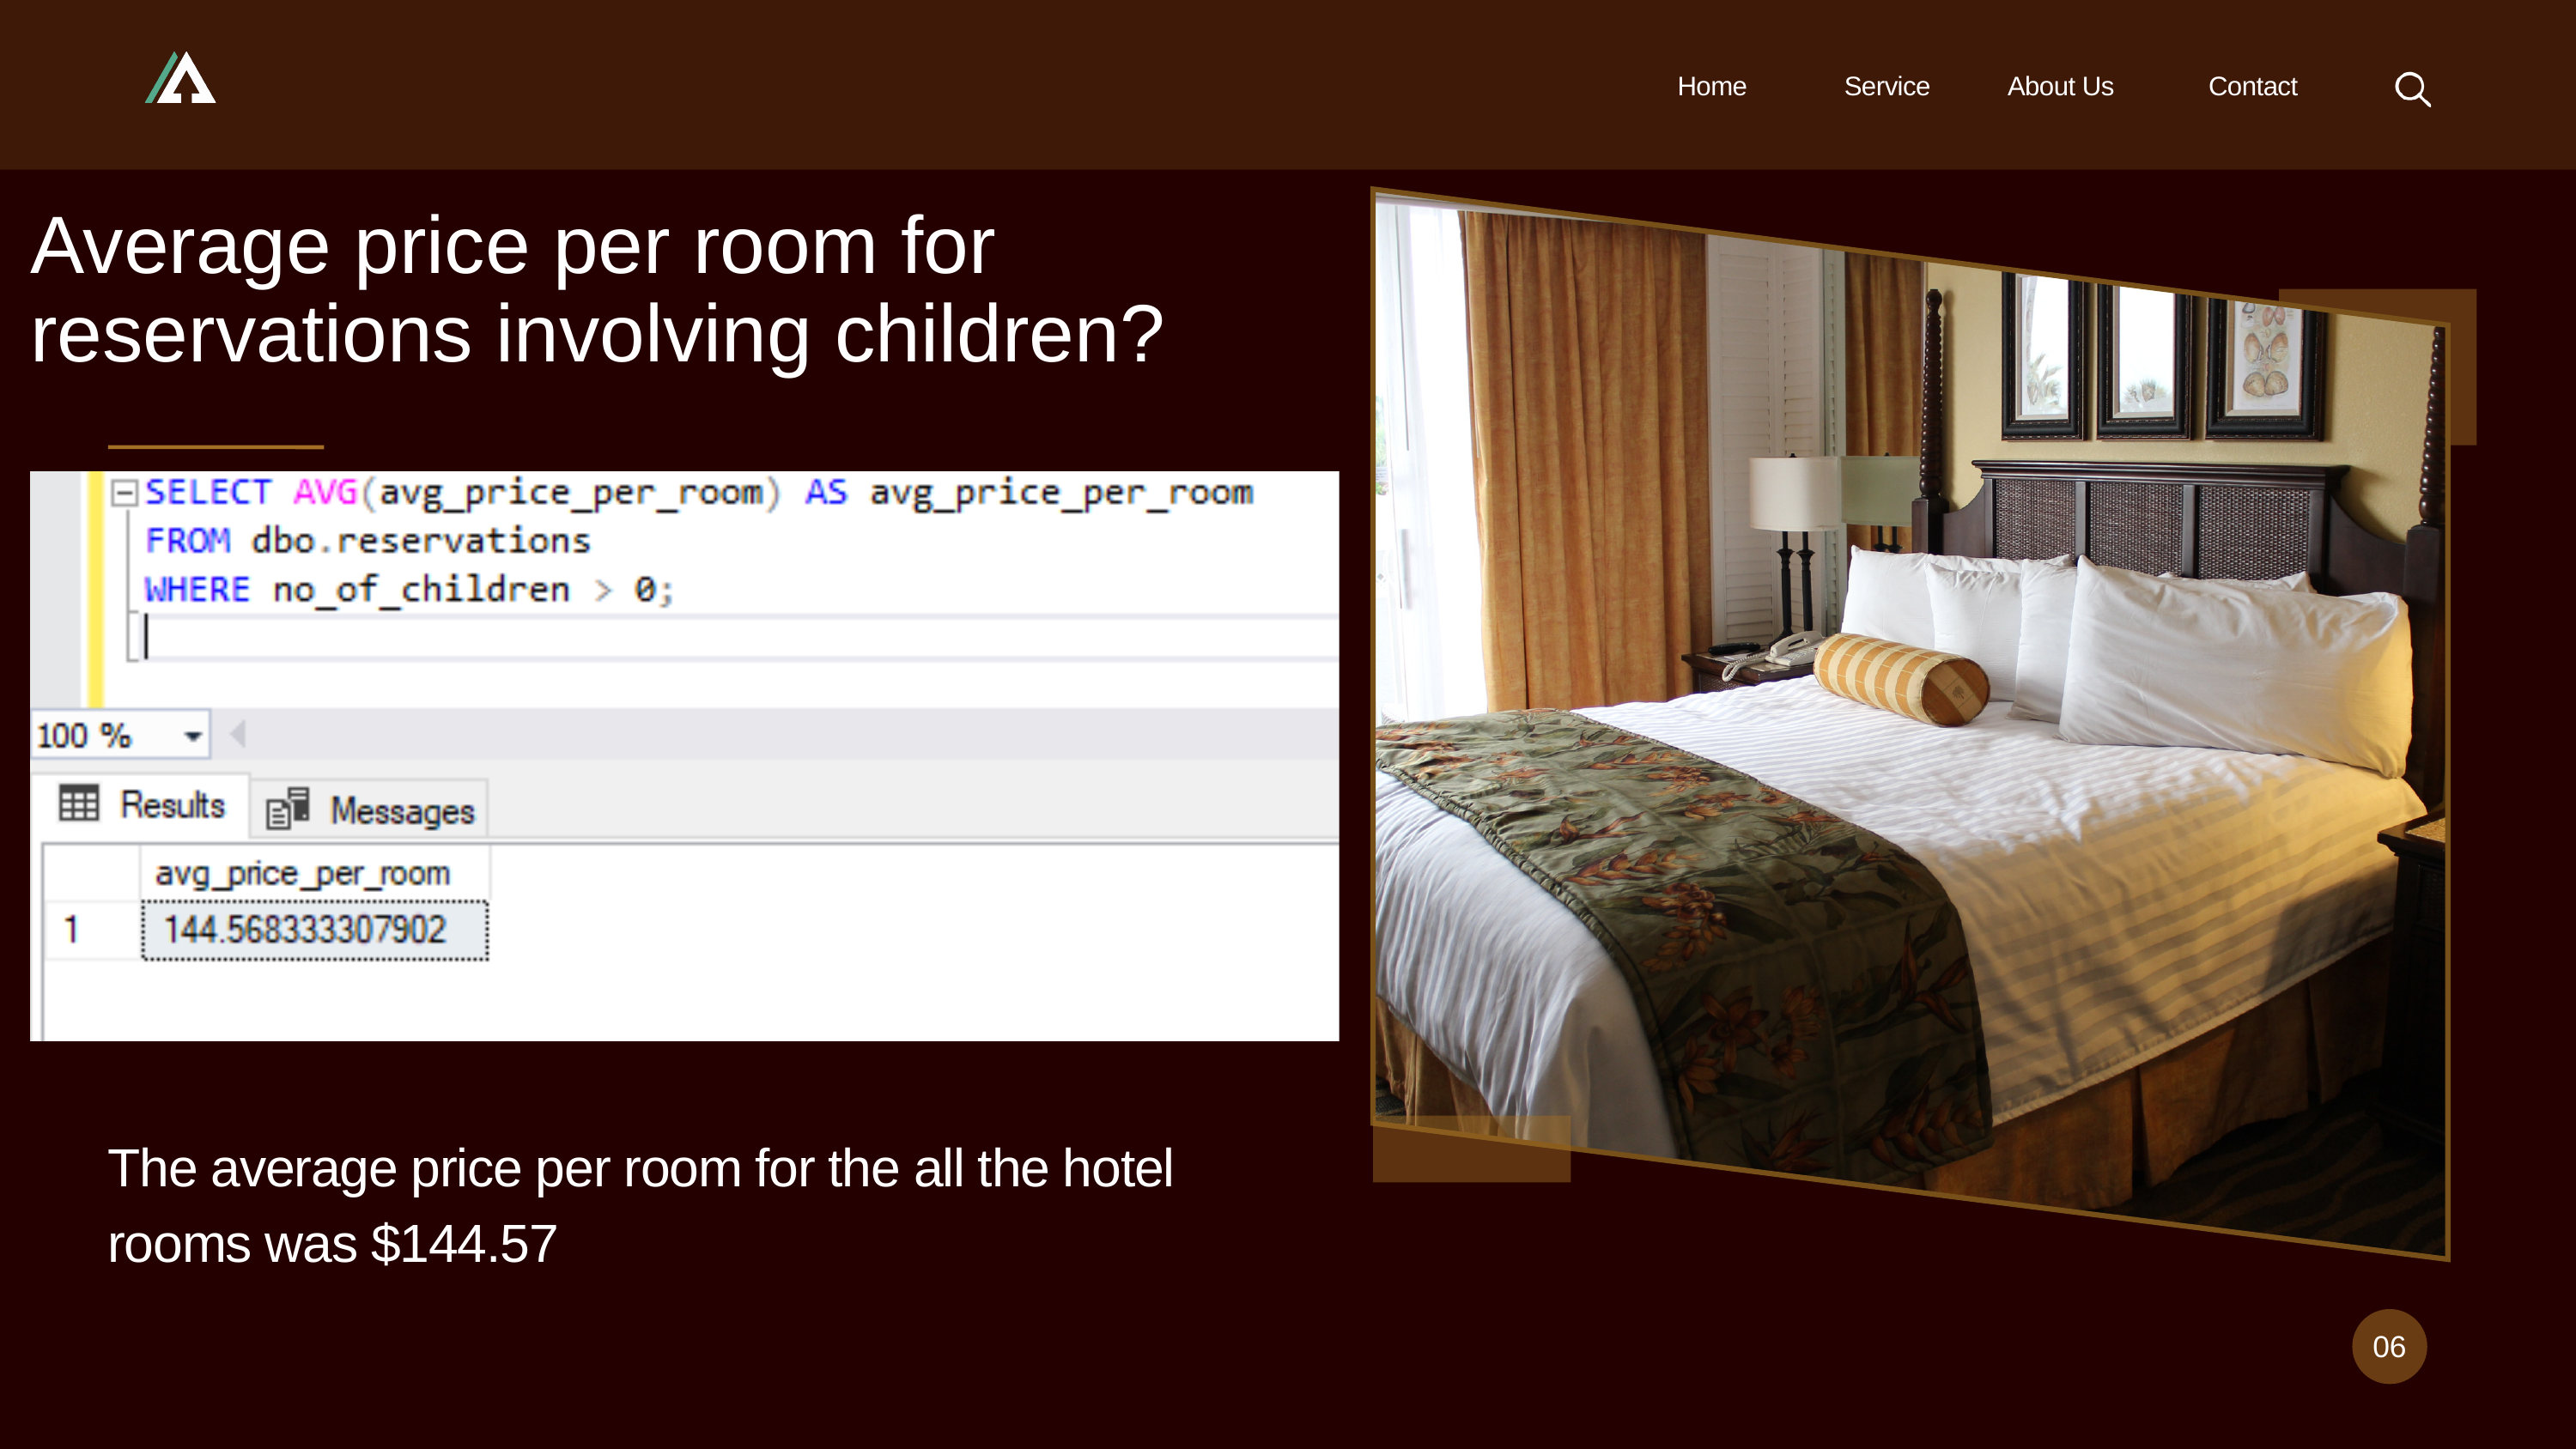

Home
Service
About Us
Contact

Average price per room for reservations involving children?

The average price per room for the all the hotel rooms was $144.57

06